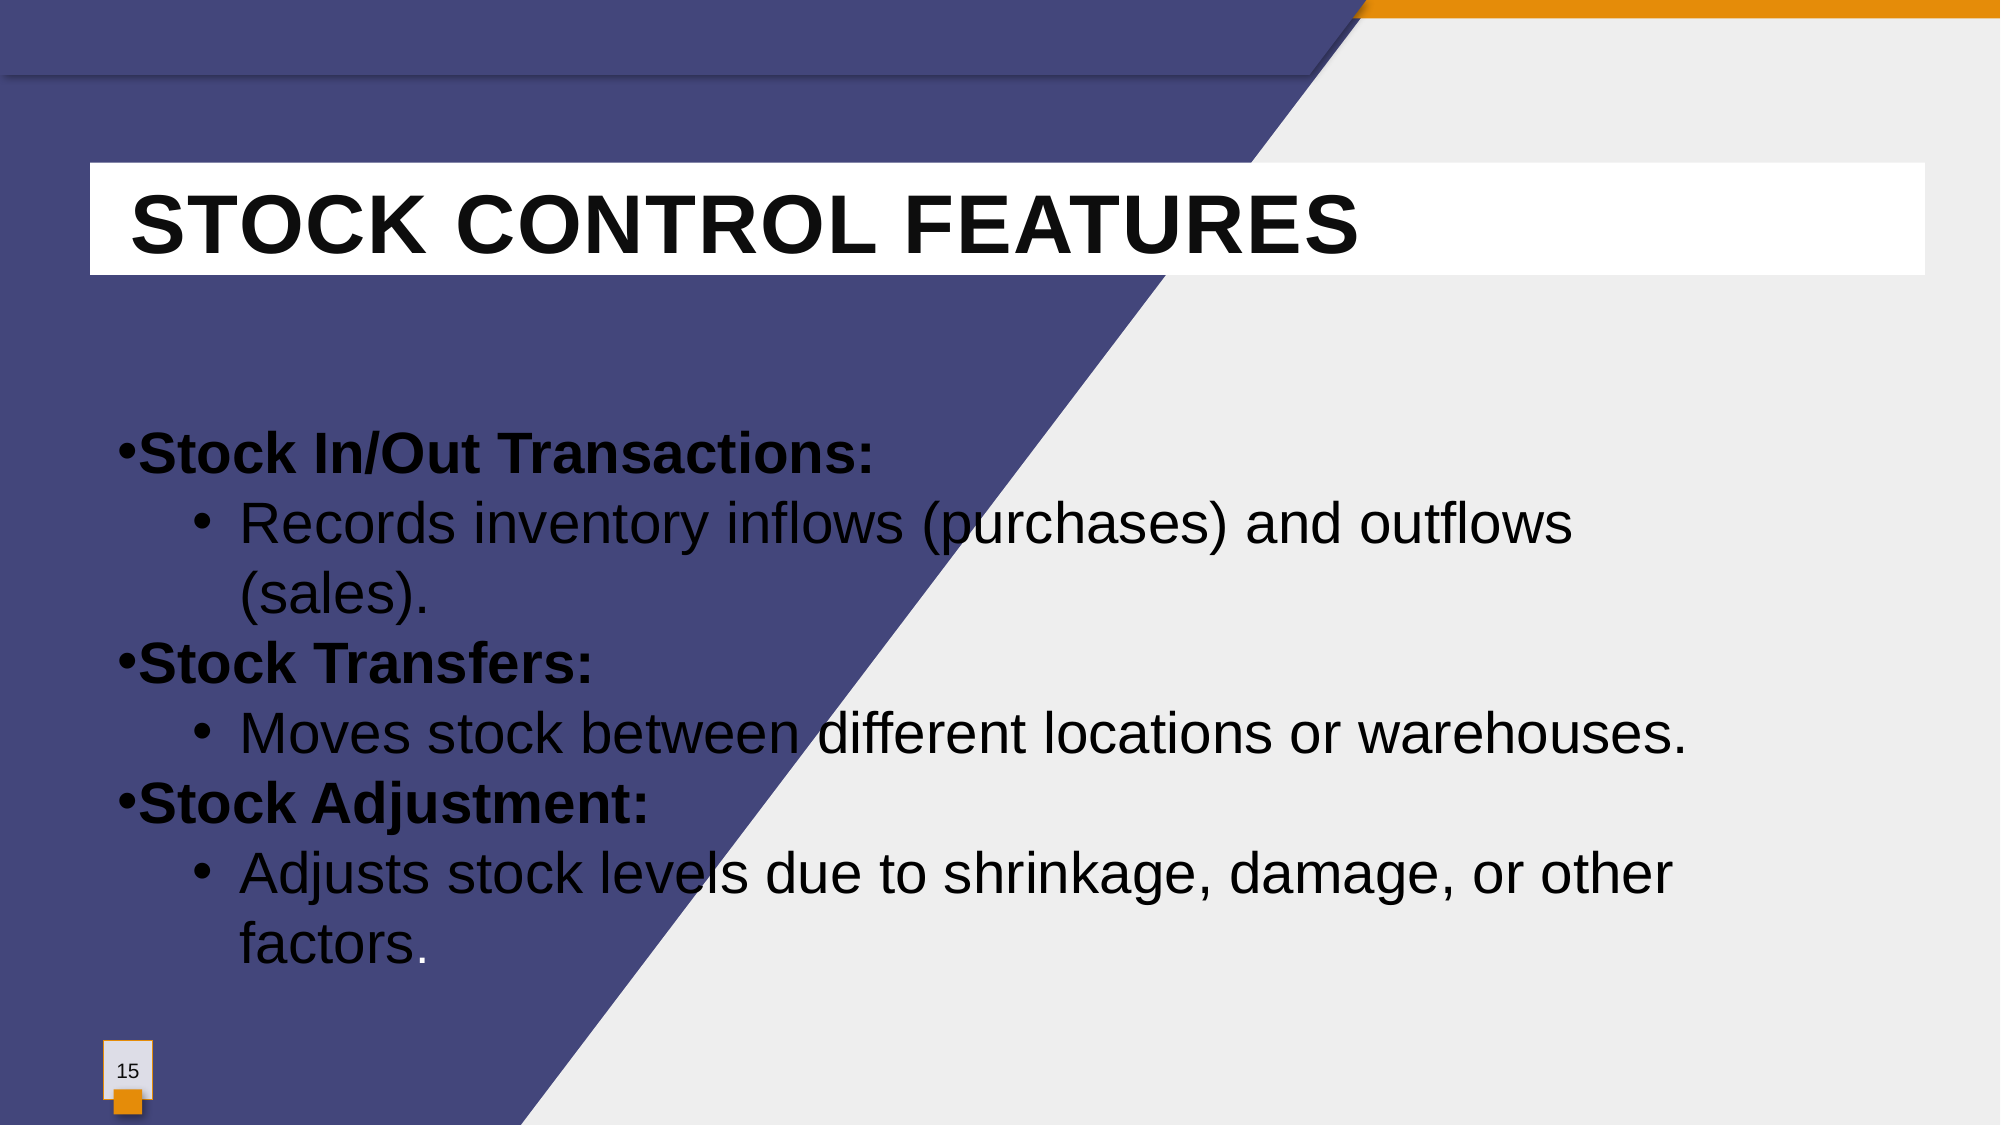

# Stock Control Features
Stock In/Out Transactions:
Records inventory inflows (purchases) and outflows (sales).
Stock Transfers:
Moves stock between different locations or warehouses.
Stock Adjustment:
Adjusts stock levels due to shrinkage, damage, or other factors.

15